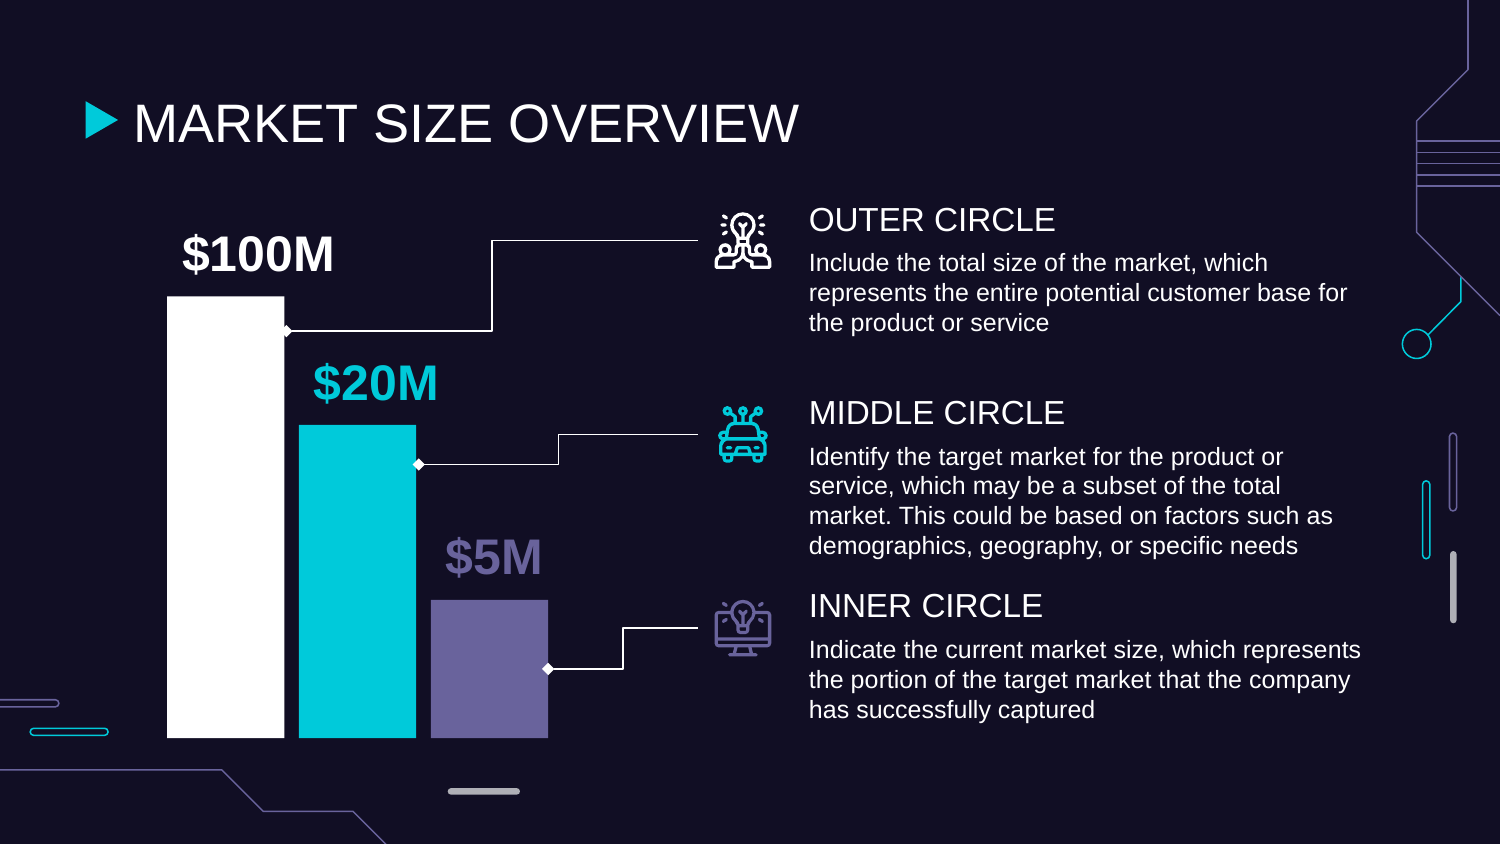

# MARKET SIZE OVERVIEW
OUTER CIRCLE

$100M

Include the total size of the market, which represents the entire potential customer base for the product or service

$20M
MIDDLE CIRCLE

Identify the target market for the product or service, which may be a subset of the total market. This could be based on factors such as demographics, geography, or specific needs
$5M
INNER CIRCLE

Indicate the current market size, which represents the portion of the target market that the company has successfully captured